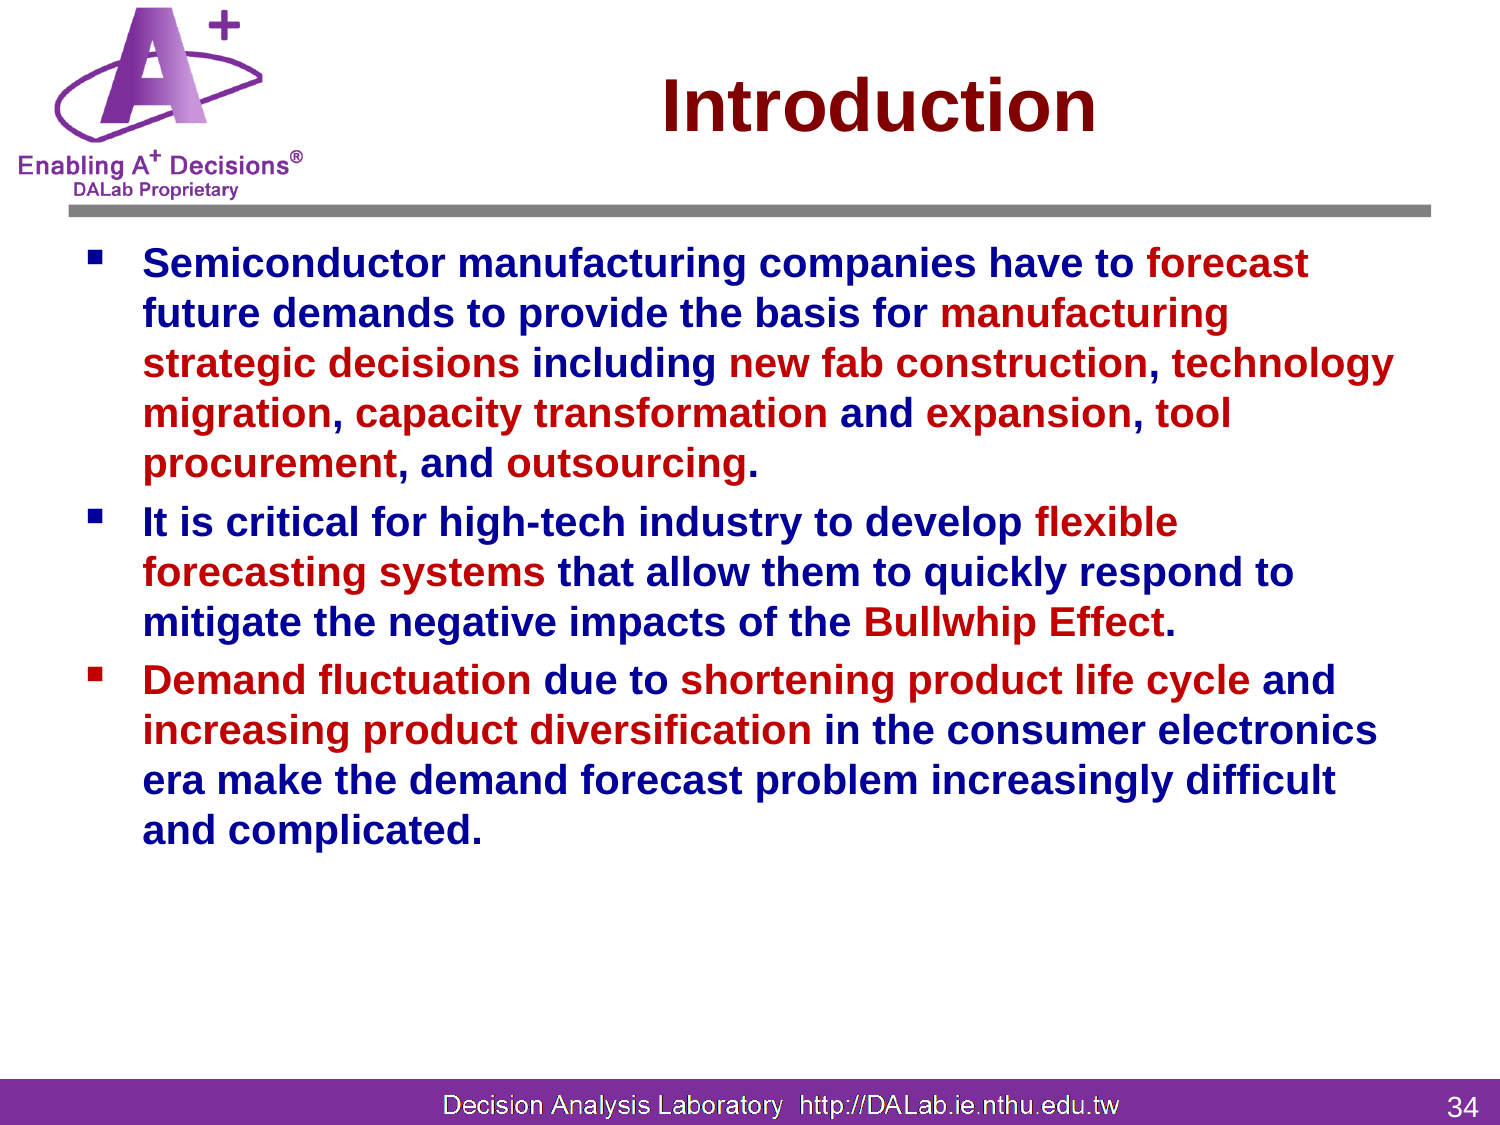

# Introduction
Semiconductor manufacturing companies have to forecast future demands to provide the basis for manufacturing strategic decisions including new fab construction, technology migration, capacity transformation and expansion, tool procurement, and outsourcing.
It is critical for high-tech industry to develop flexible forecasting systems that allow them to quickly respond to mitigate the negative impacts of the Bullwhip Effect.
Demand fluctuation due to shortening product life cycle and increasing product diversification in the consumer electronics era make the demand forecast problem increasingly difficult and complicated.
34